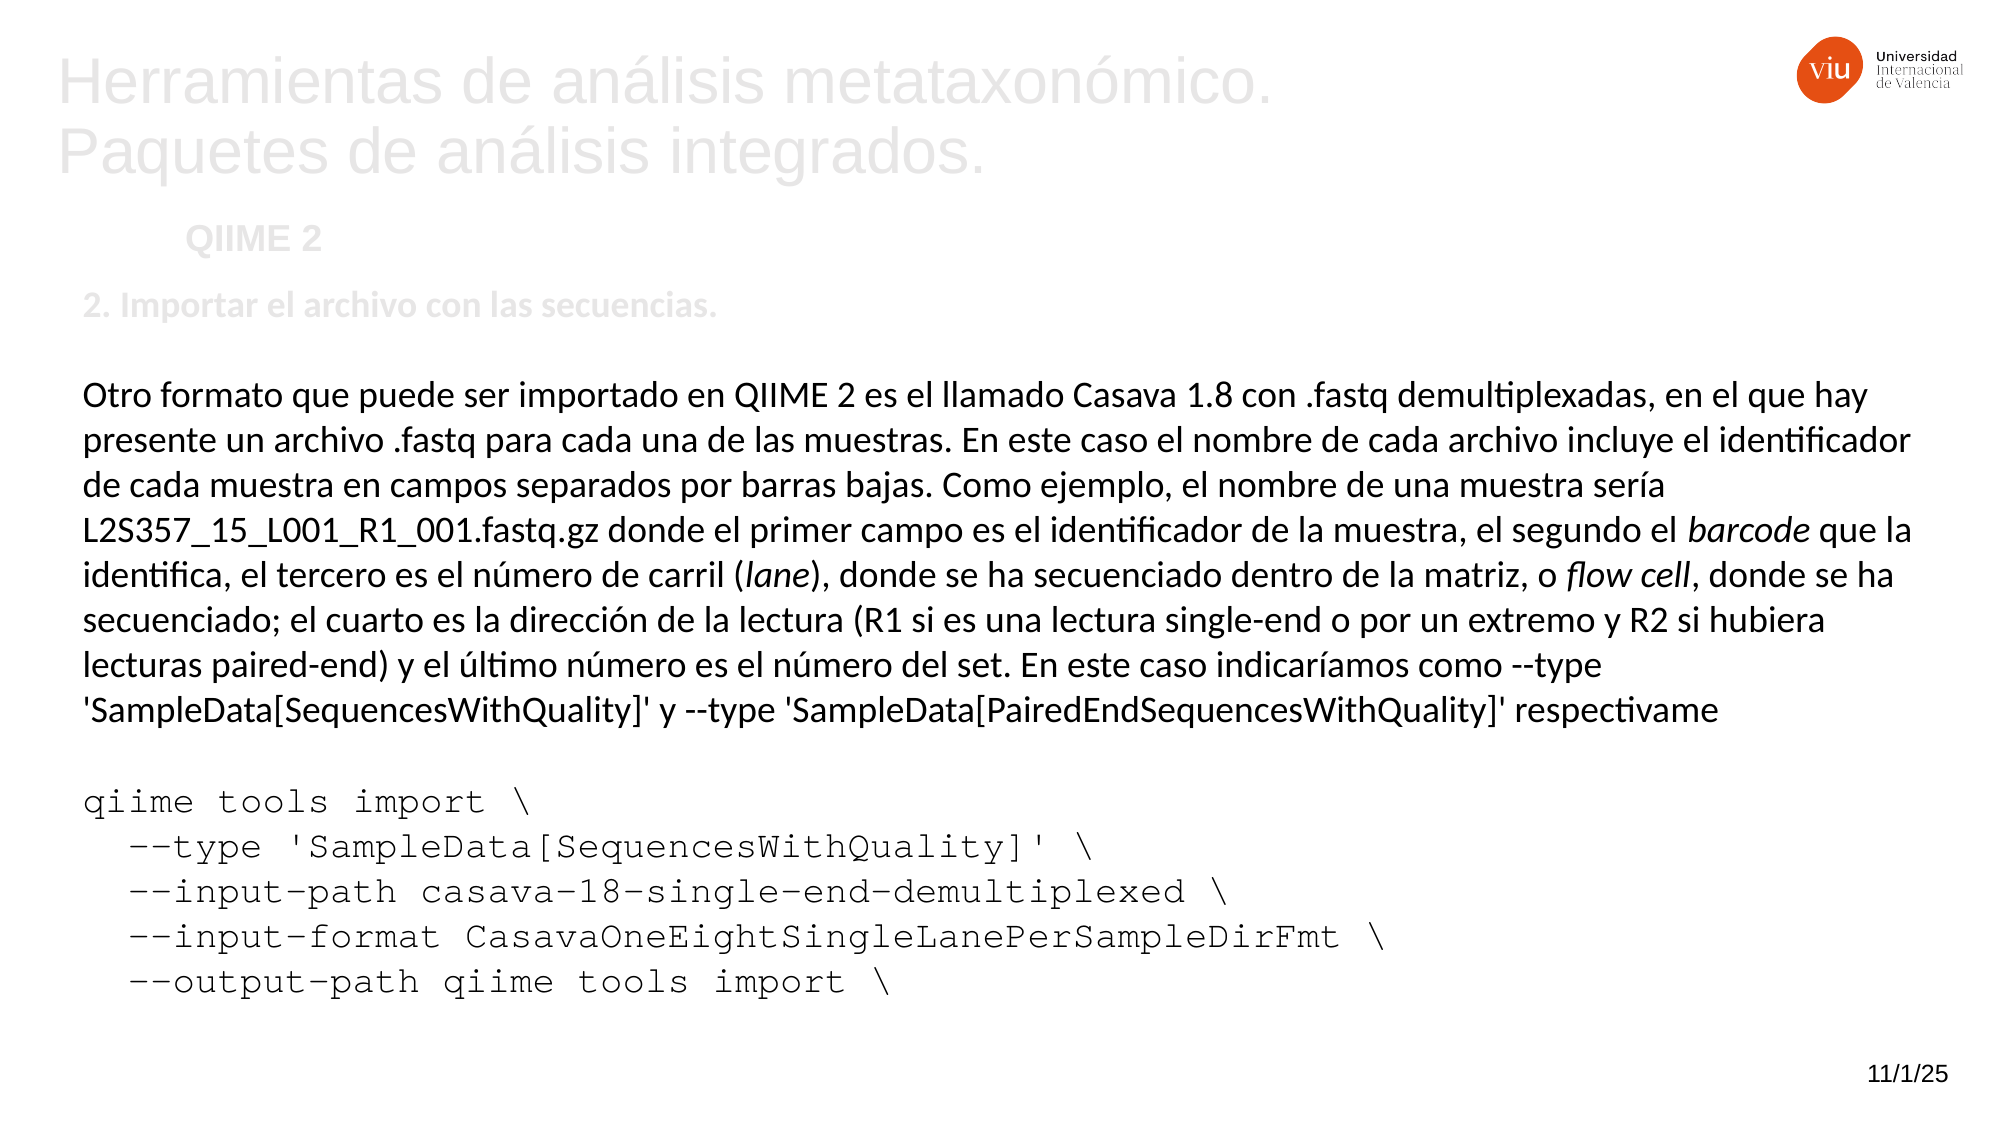

Herramientas de análisis metataxonómico. Paquetes de análisis integrados.

2. Importar el archivo con las secuencias.

Otro formato que puede ser importado en QIIME 2 es el llamado Casava 1.8 con .fastq demultiplexadas, en el que hay presente un archivo .fastq para cada una de las muestras. En este caso el nombre de cada archivo incluye el identificador de cada muestra en campos separados por barras bajas. Como ejemplo, el nombre de una muestra sería L2S357_15_L001_R1_001.fastq.gz donde el primer campo es el identificador de la muestra, el segundo el barcode que la identifica, el tercero es el número de carril (lane), donde se ha secuenciado dentro de la matriz, o flow cell, donde se ha secuenciado; el cuarto es la dirección de la lectura (R1 si es una lectura single-end o por un extremo y R2 si hubiera lecturas paired-end) y el último número es el número del set. En este caso indicaríamos como --type 'SampleData[SequencesWithQuality]' y --type 'SampleData[PairedEndSequencesWithQuality]' respectivame

qiime tools import \
  --type 'SampleData[SequencesWithQuality]' \
  --input-path casava-18-single-end-demultiplexed \
  --input-format CasavaOneEightSingleLanePerSampleDirFmt \
  --output-path qiime tools import \

QIIME 2